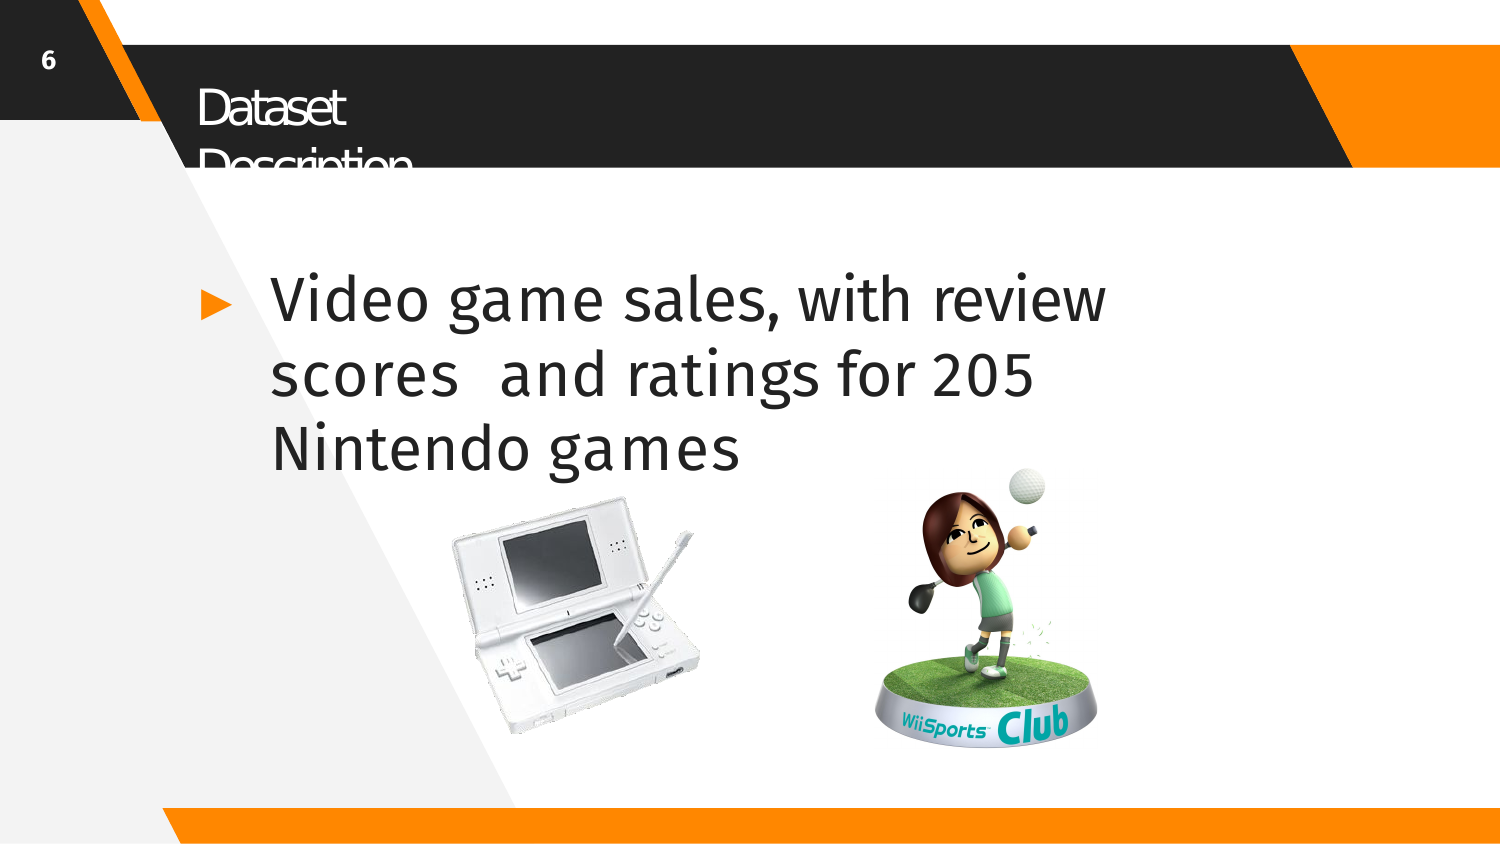

6
Dataset Description
▸	Video game sales, with review scores  and ratings for 205 Nintendo games